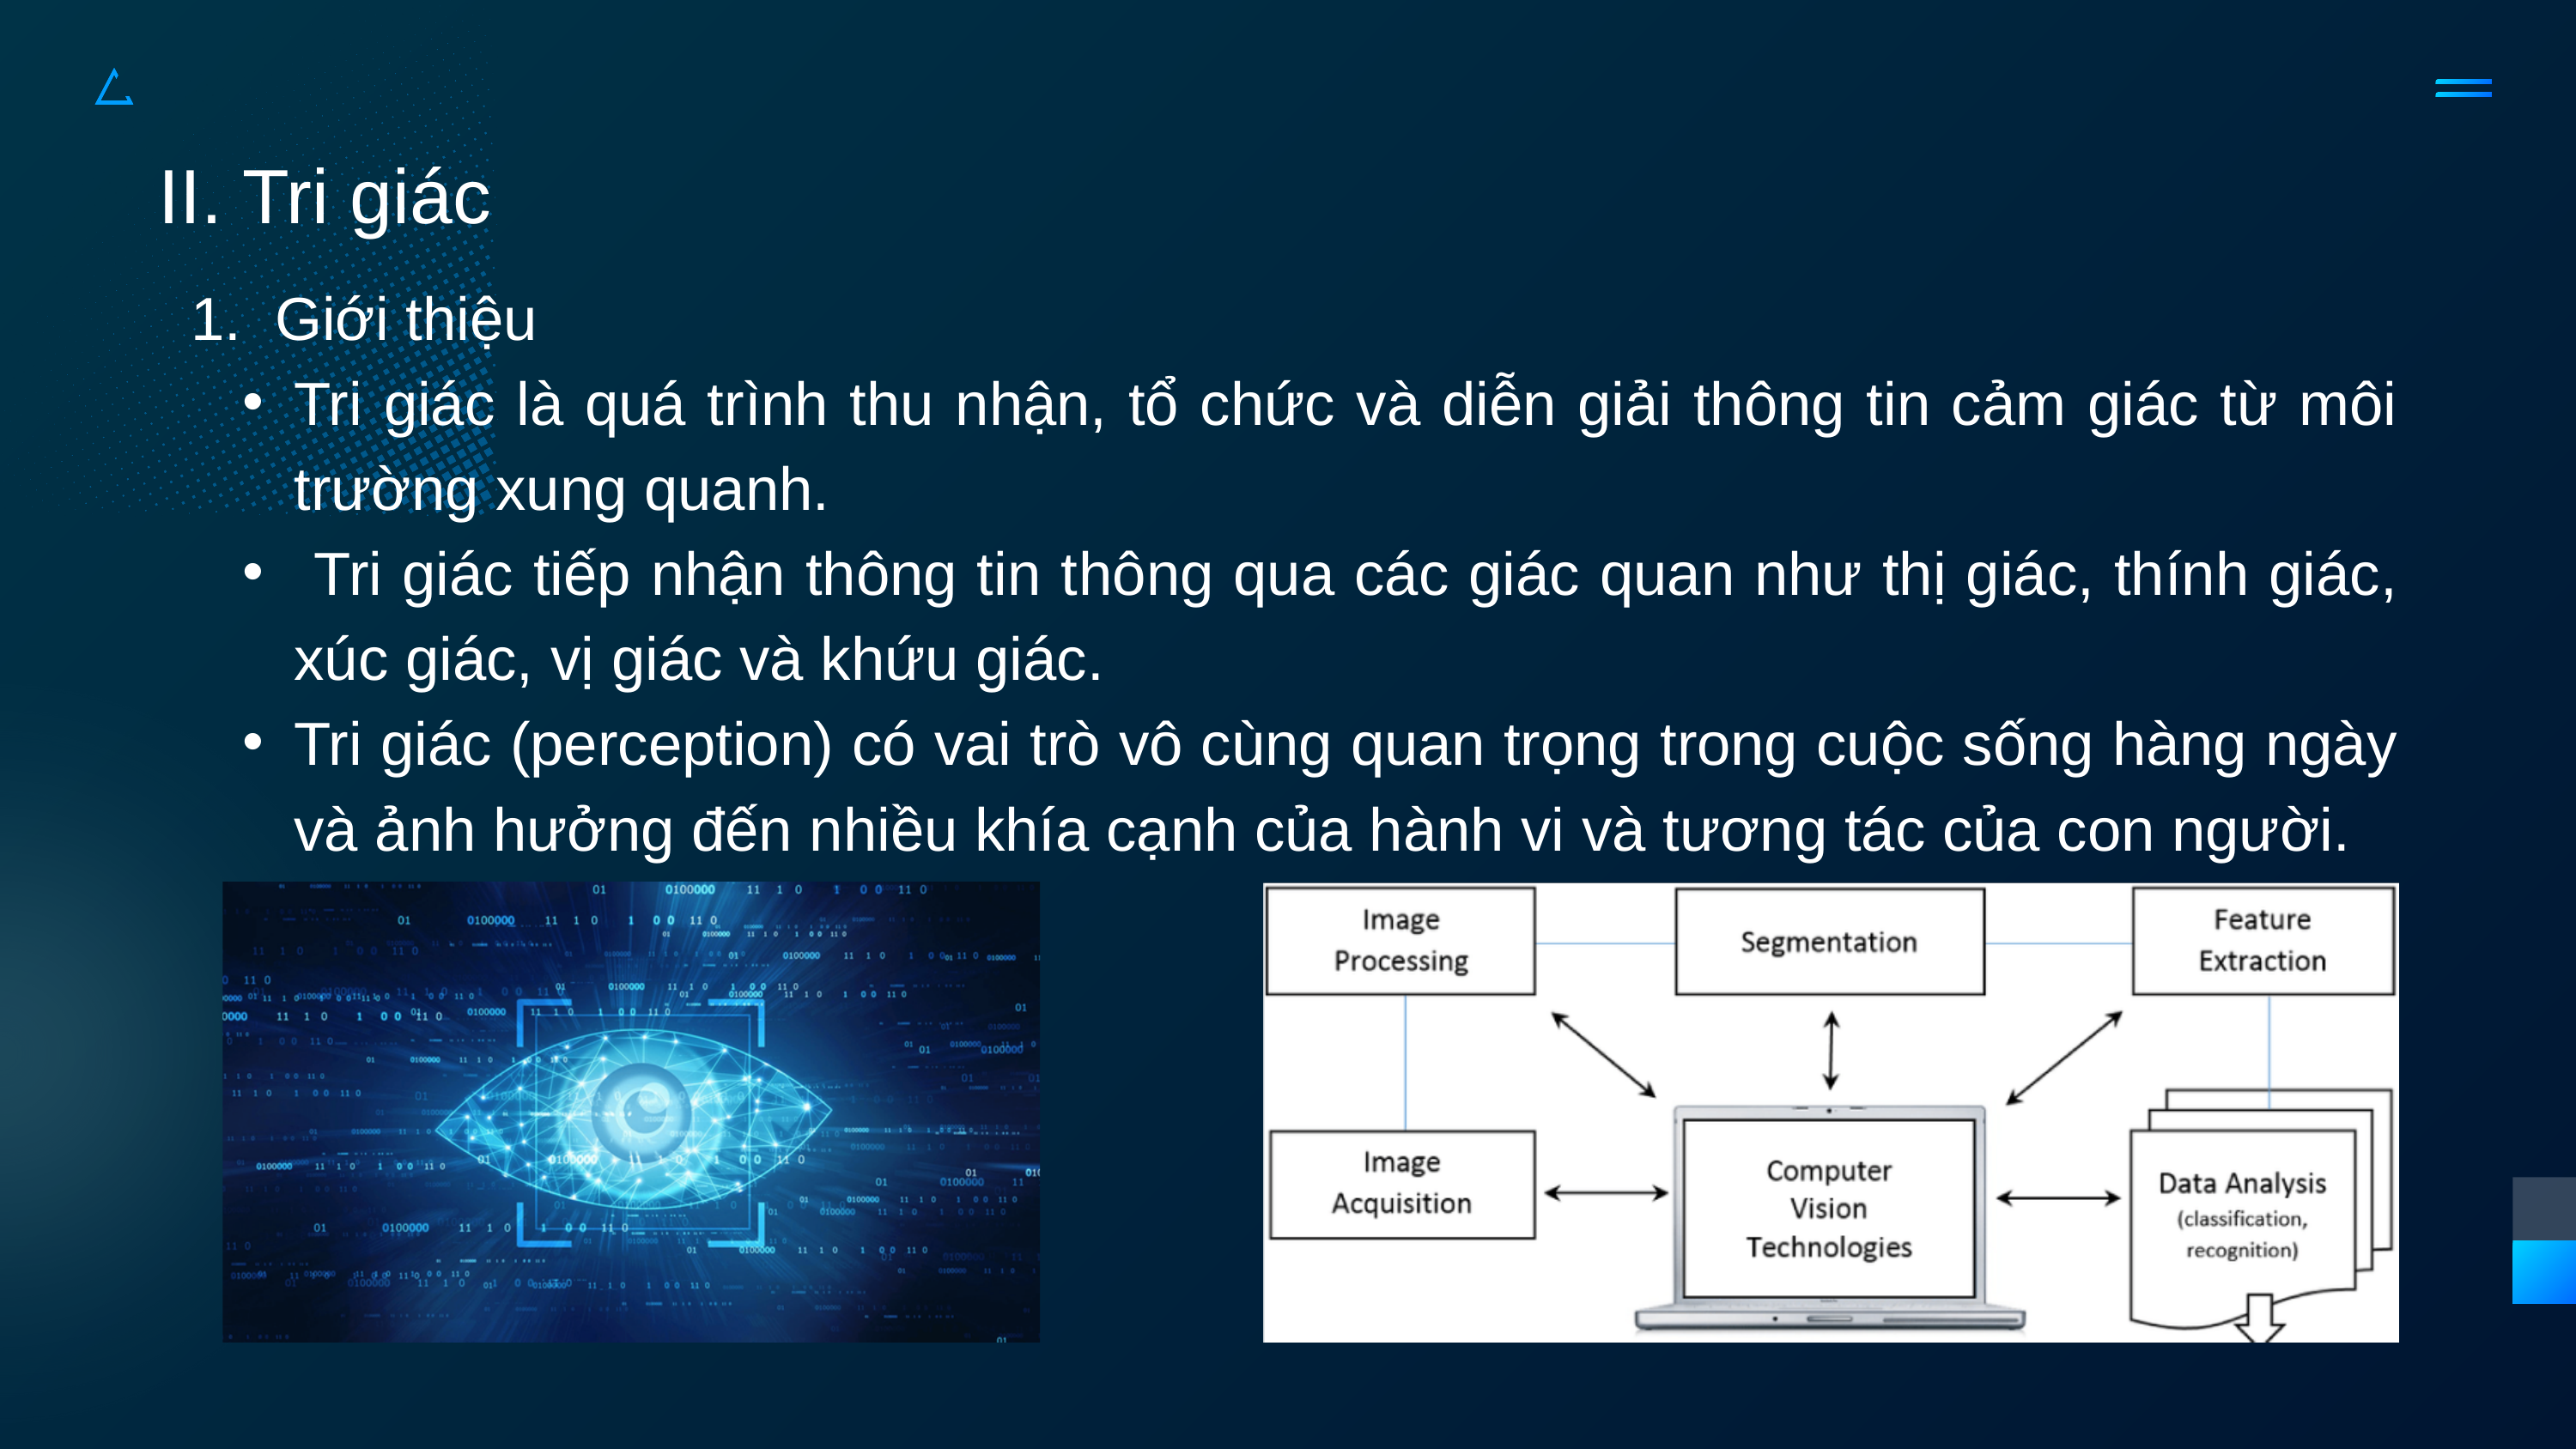

II. Tri giác
1.  Giới thiệu
Tri giác là quá trình thu nhận, tổ chức và diễn giải thông tin cảm giác từ môi trường xung quanh.
 Tri giác tiếp nhận thông tin thông qua các giác quan như thị giác, thính giác, xúc giác, vị giác và khứu giác.
Tri giác (perception) có vai trò vô cùng quan trọng trong cuộc sống hàng ngày và ảnh hưởng đến nhiều khía cạnh của hành vi và tương tác của con người.